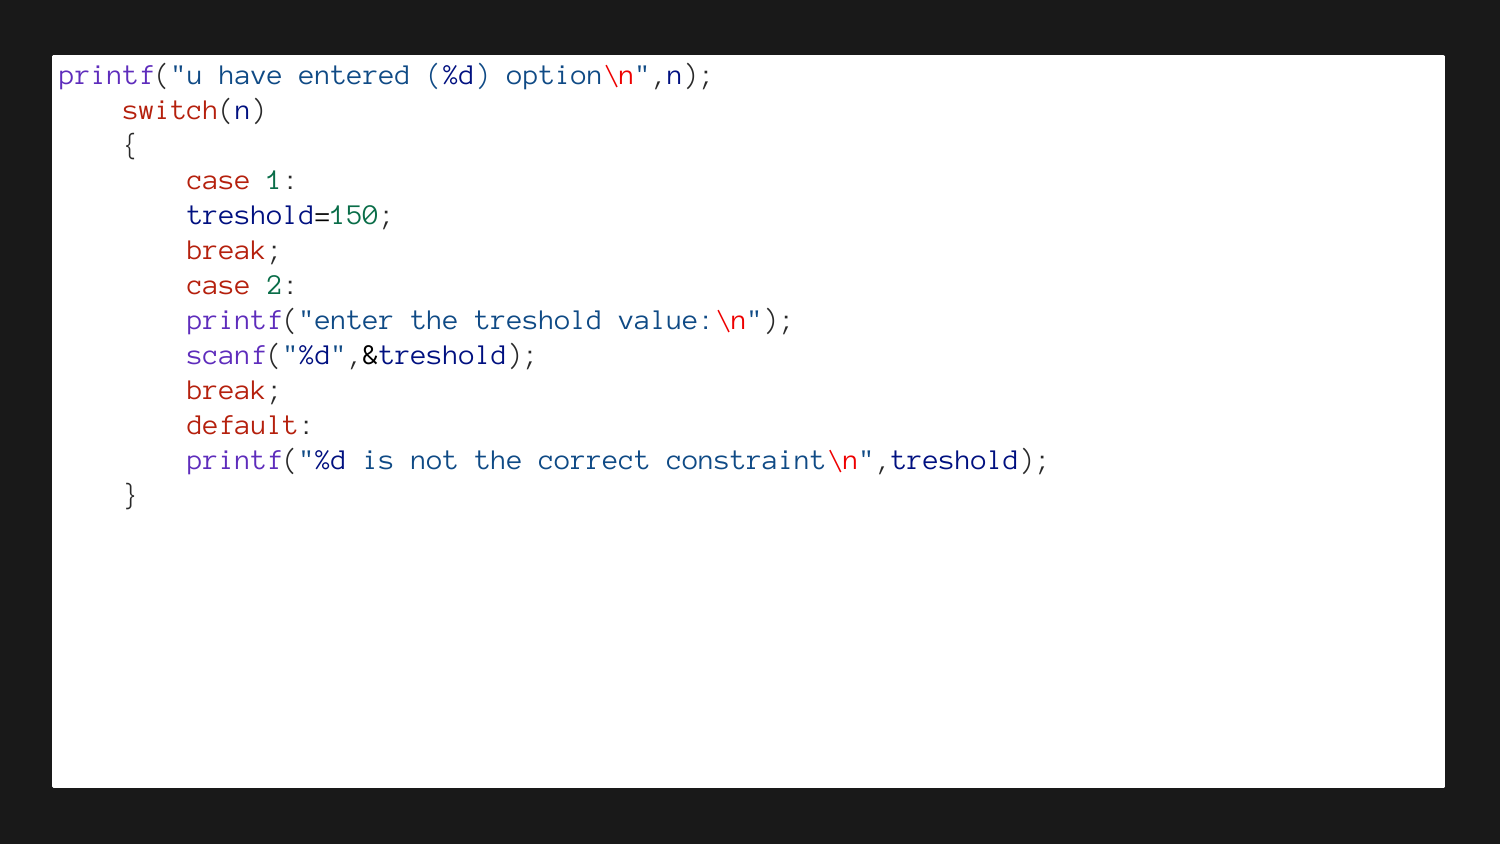

printf("u have entered (%d) option\n",n);
    switch(n)
    {
        case 1:
        treshold=150;
        break;
        case 2:
        printf("enter the treshold value:\n");
        scanf("%d",&treshold);
        break;
        default:
        printf("%d is not the correct constraint\n",treshold);
    }